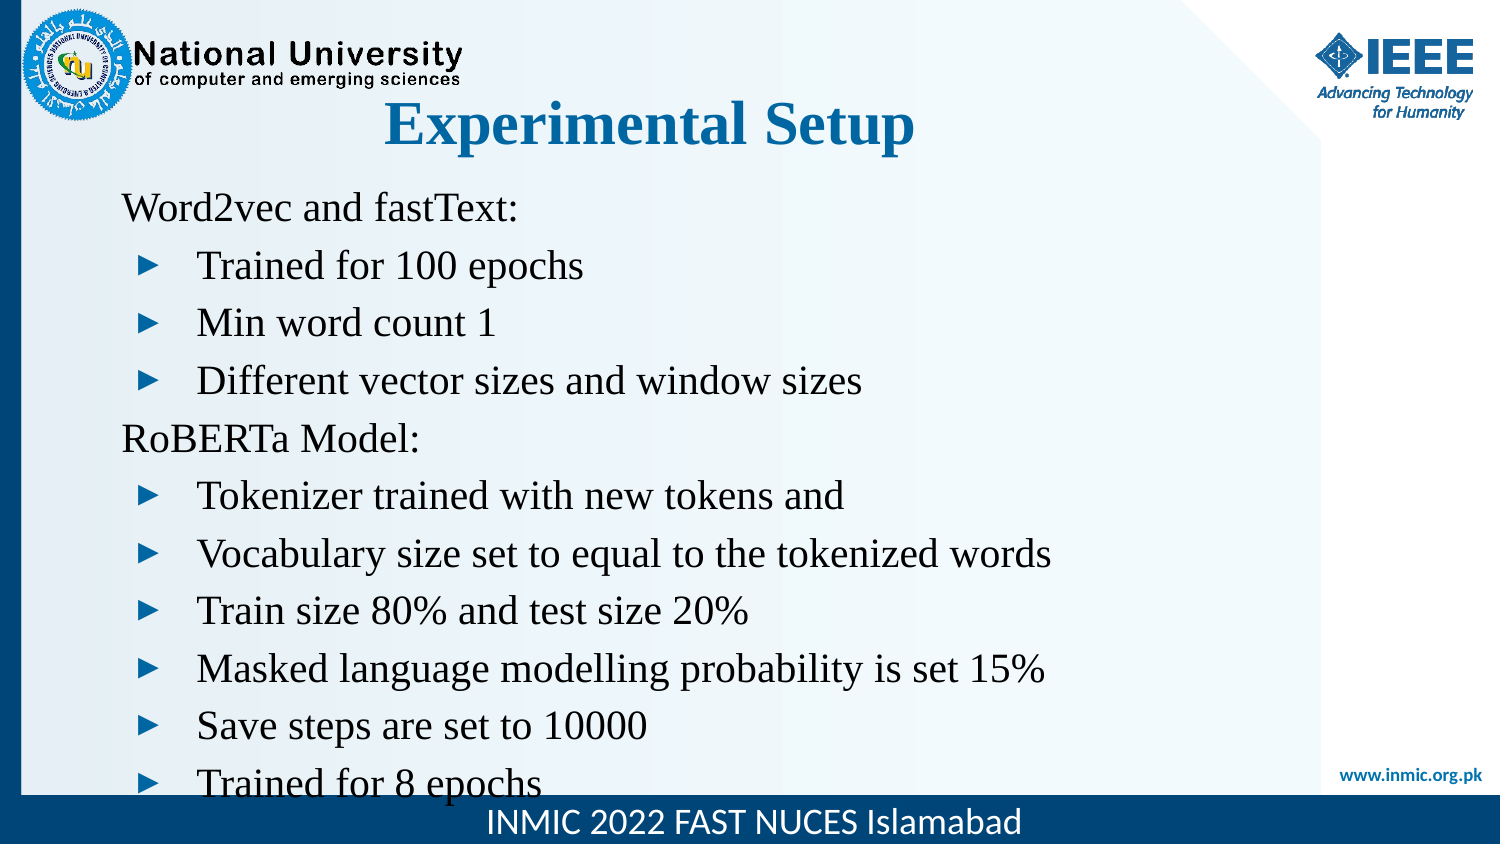

# Experimental Setup
Word2vec and fastText:
Trained for 100 epochs
Min word count 1
Different vector sizes and window sizes
RoBERTa Model:
Tokenizer trained with new tokens and
Vocabulary size set to equal to the tokenized words
Train size 80% and test size 20%
Masked language modelling probability is set 15%
Save steps are set to 10000
Trained for 8 epochs